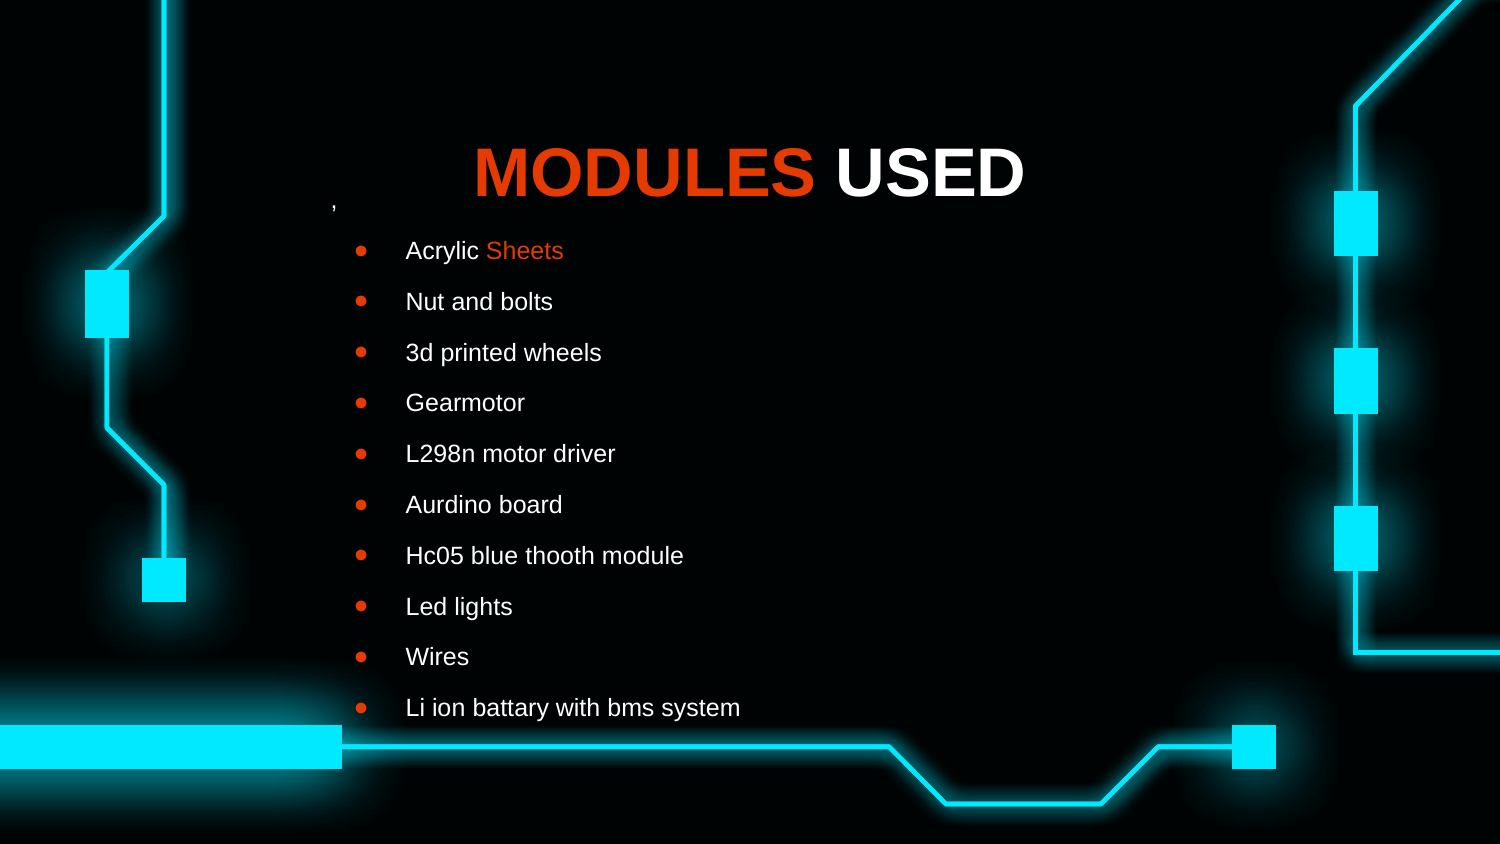

# MODULES USED
,
Acrylic Sheets
Nut and bolts
3d printed wheels
Gearmotor
L298n motor driver
Aurdino board
Hc05 blue thooth module
Led lights
Wires
Li ion battary with bms system